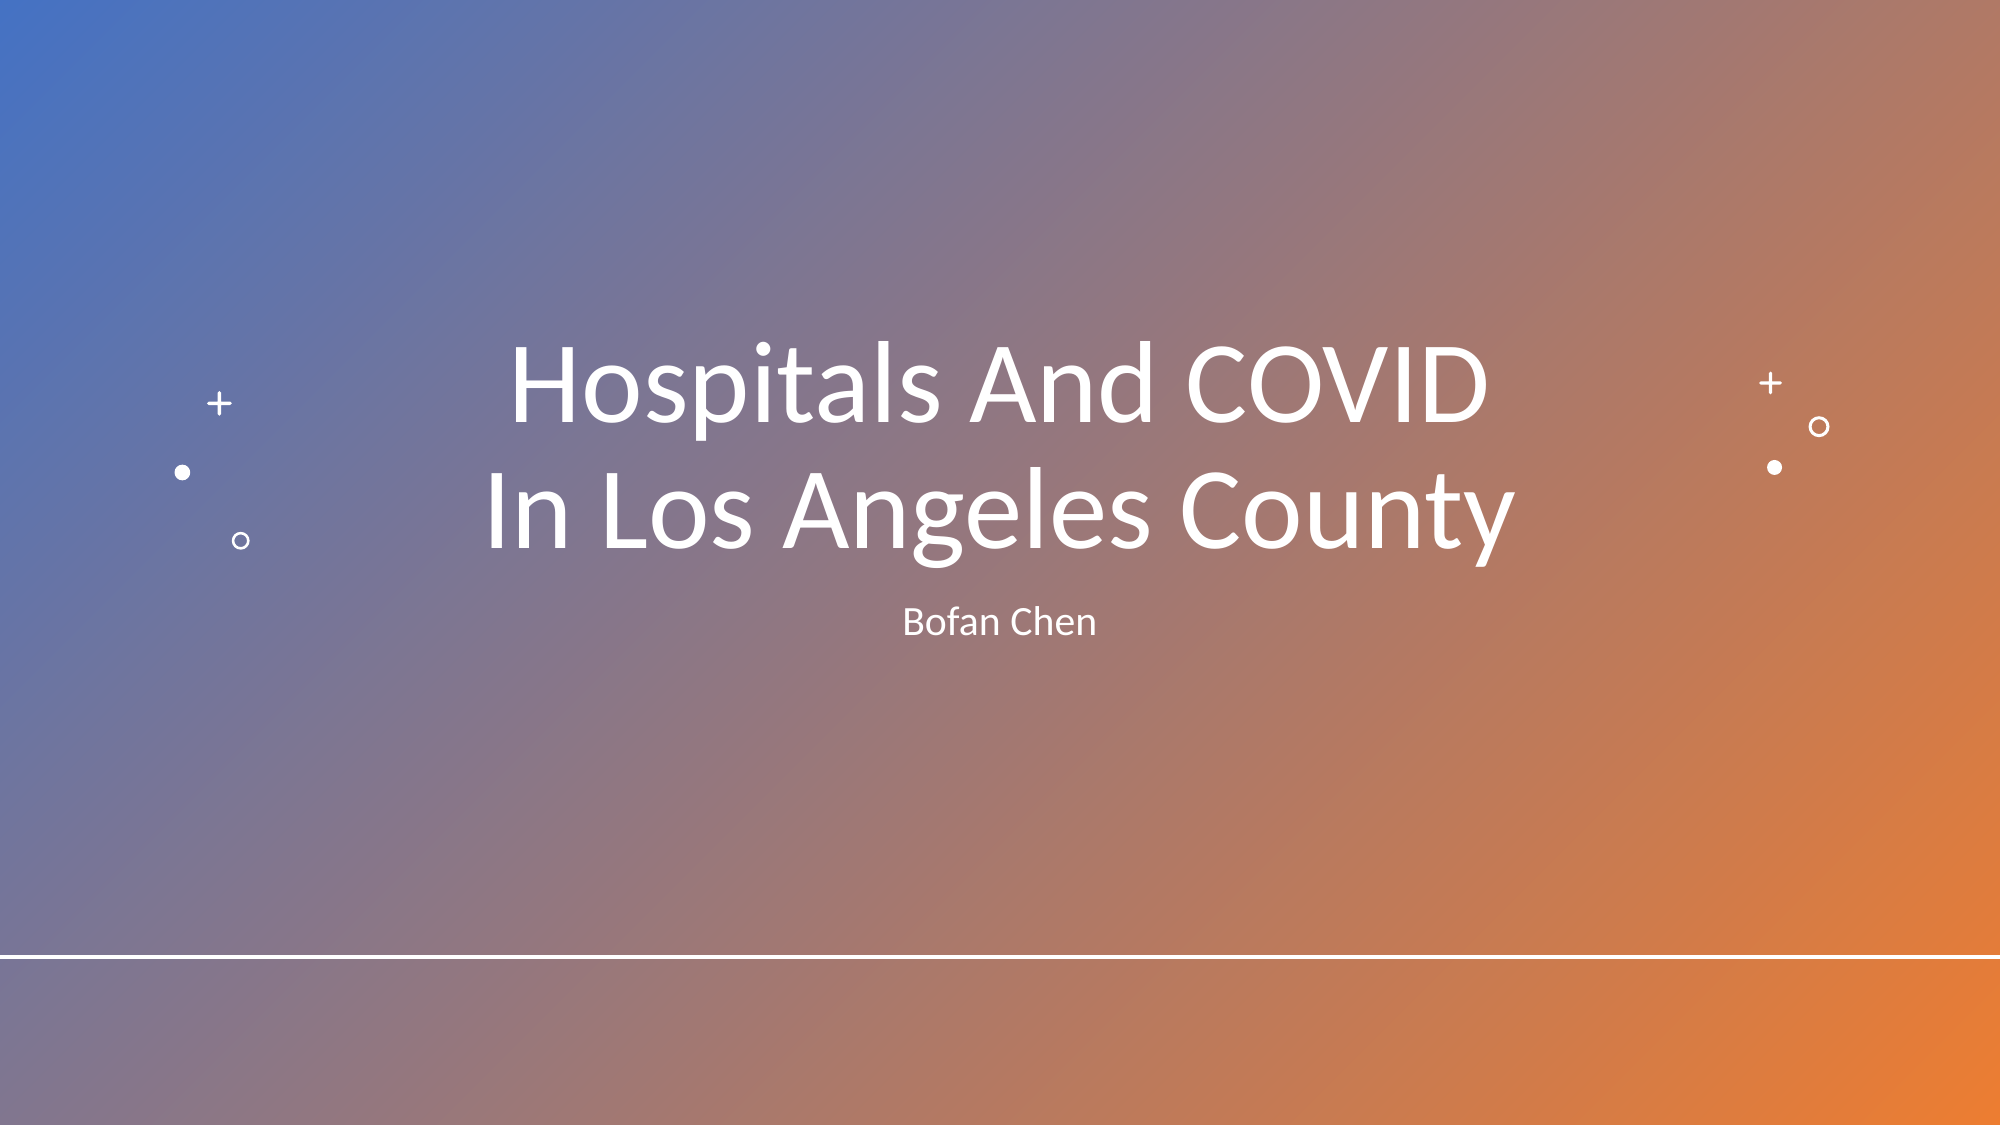

# Hospitals And COVID In Los Angeles County

Bofan Chen